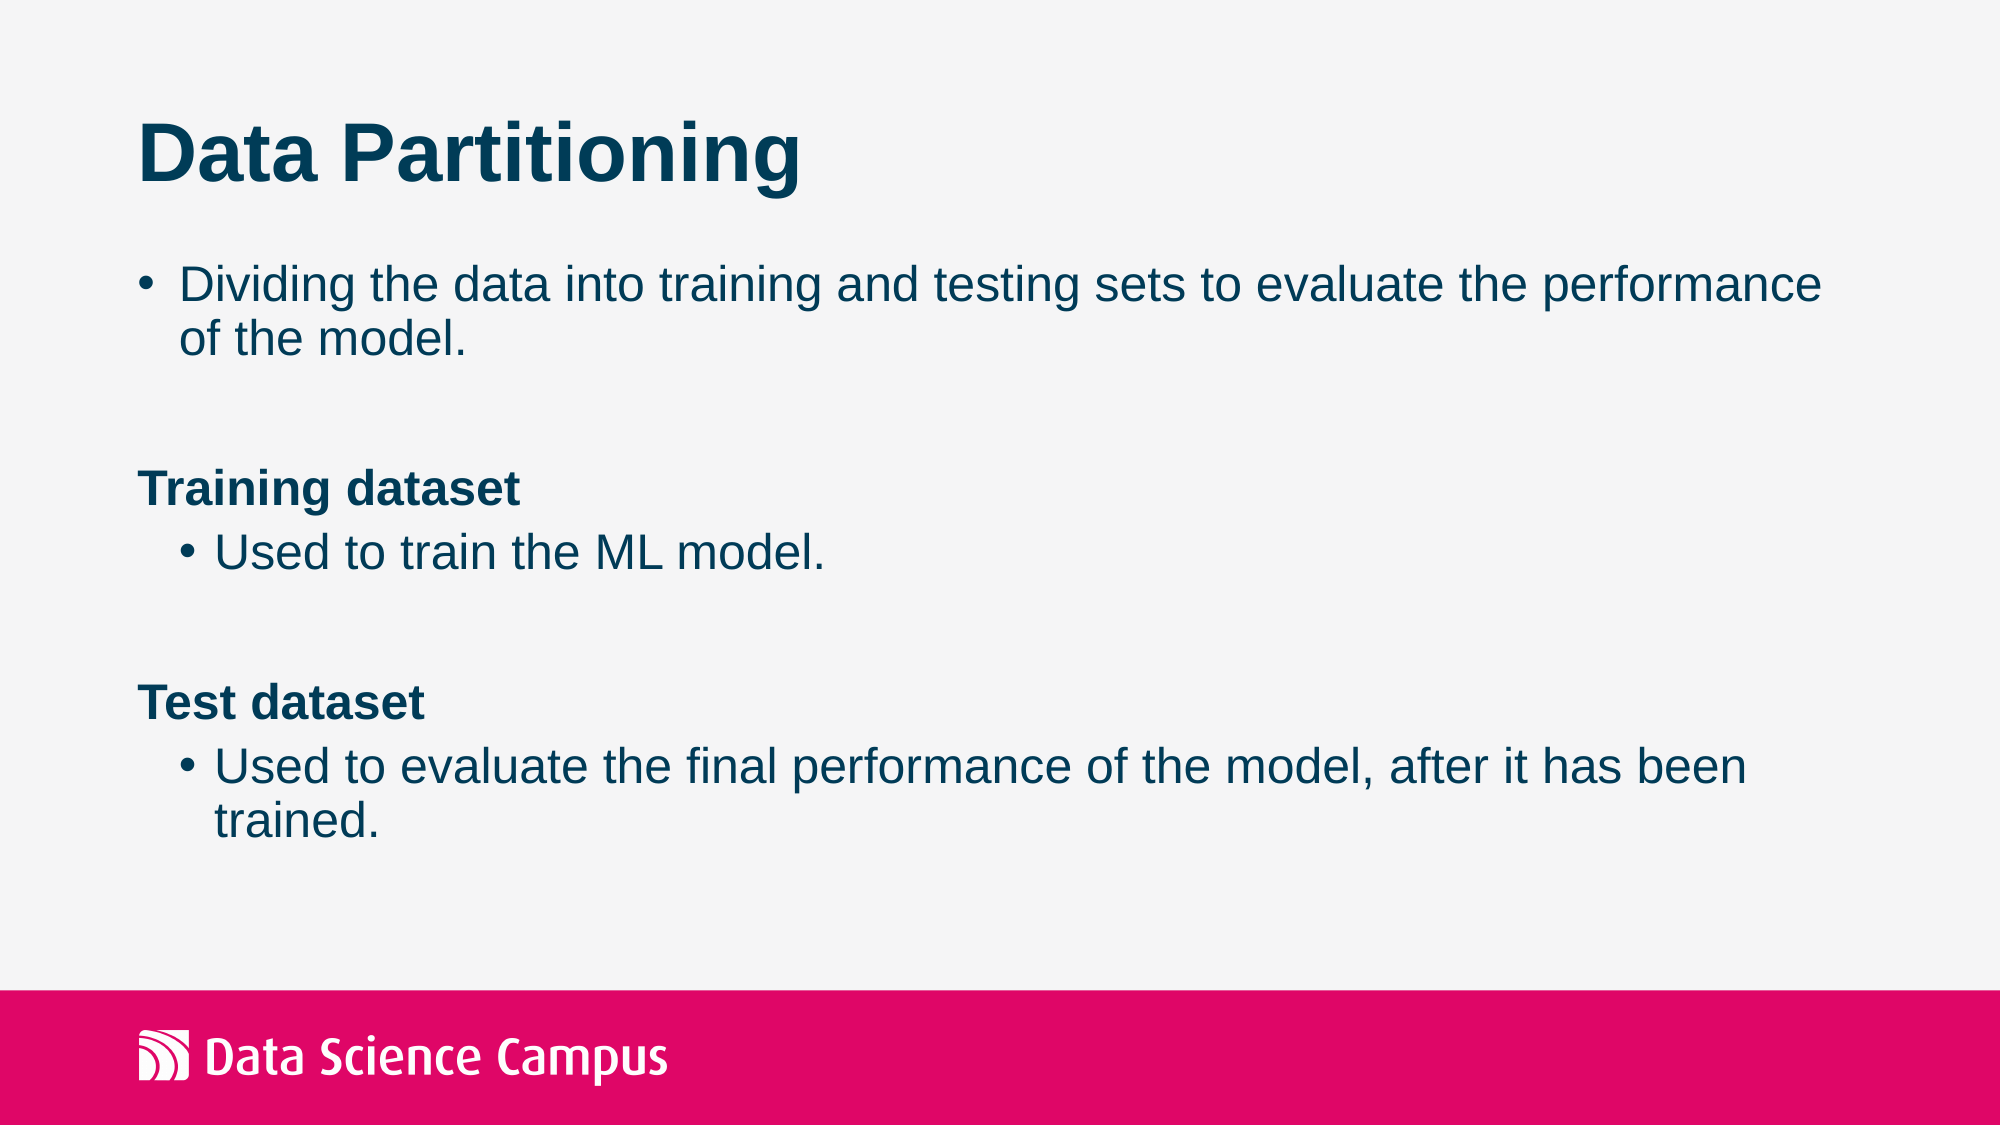

# Data Partitioning

Dividing the data into training and testing sets to evaluate the performance of the model.

Training dataset
Used to train the ML model.

Test dataset
Used to evaluate the final performance of the model, after it has been trained.